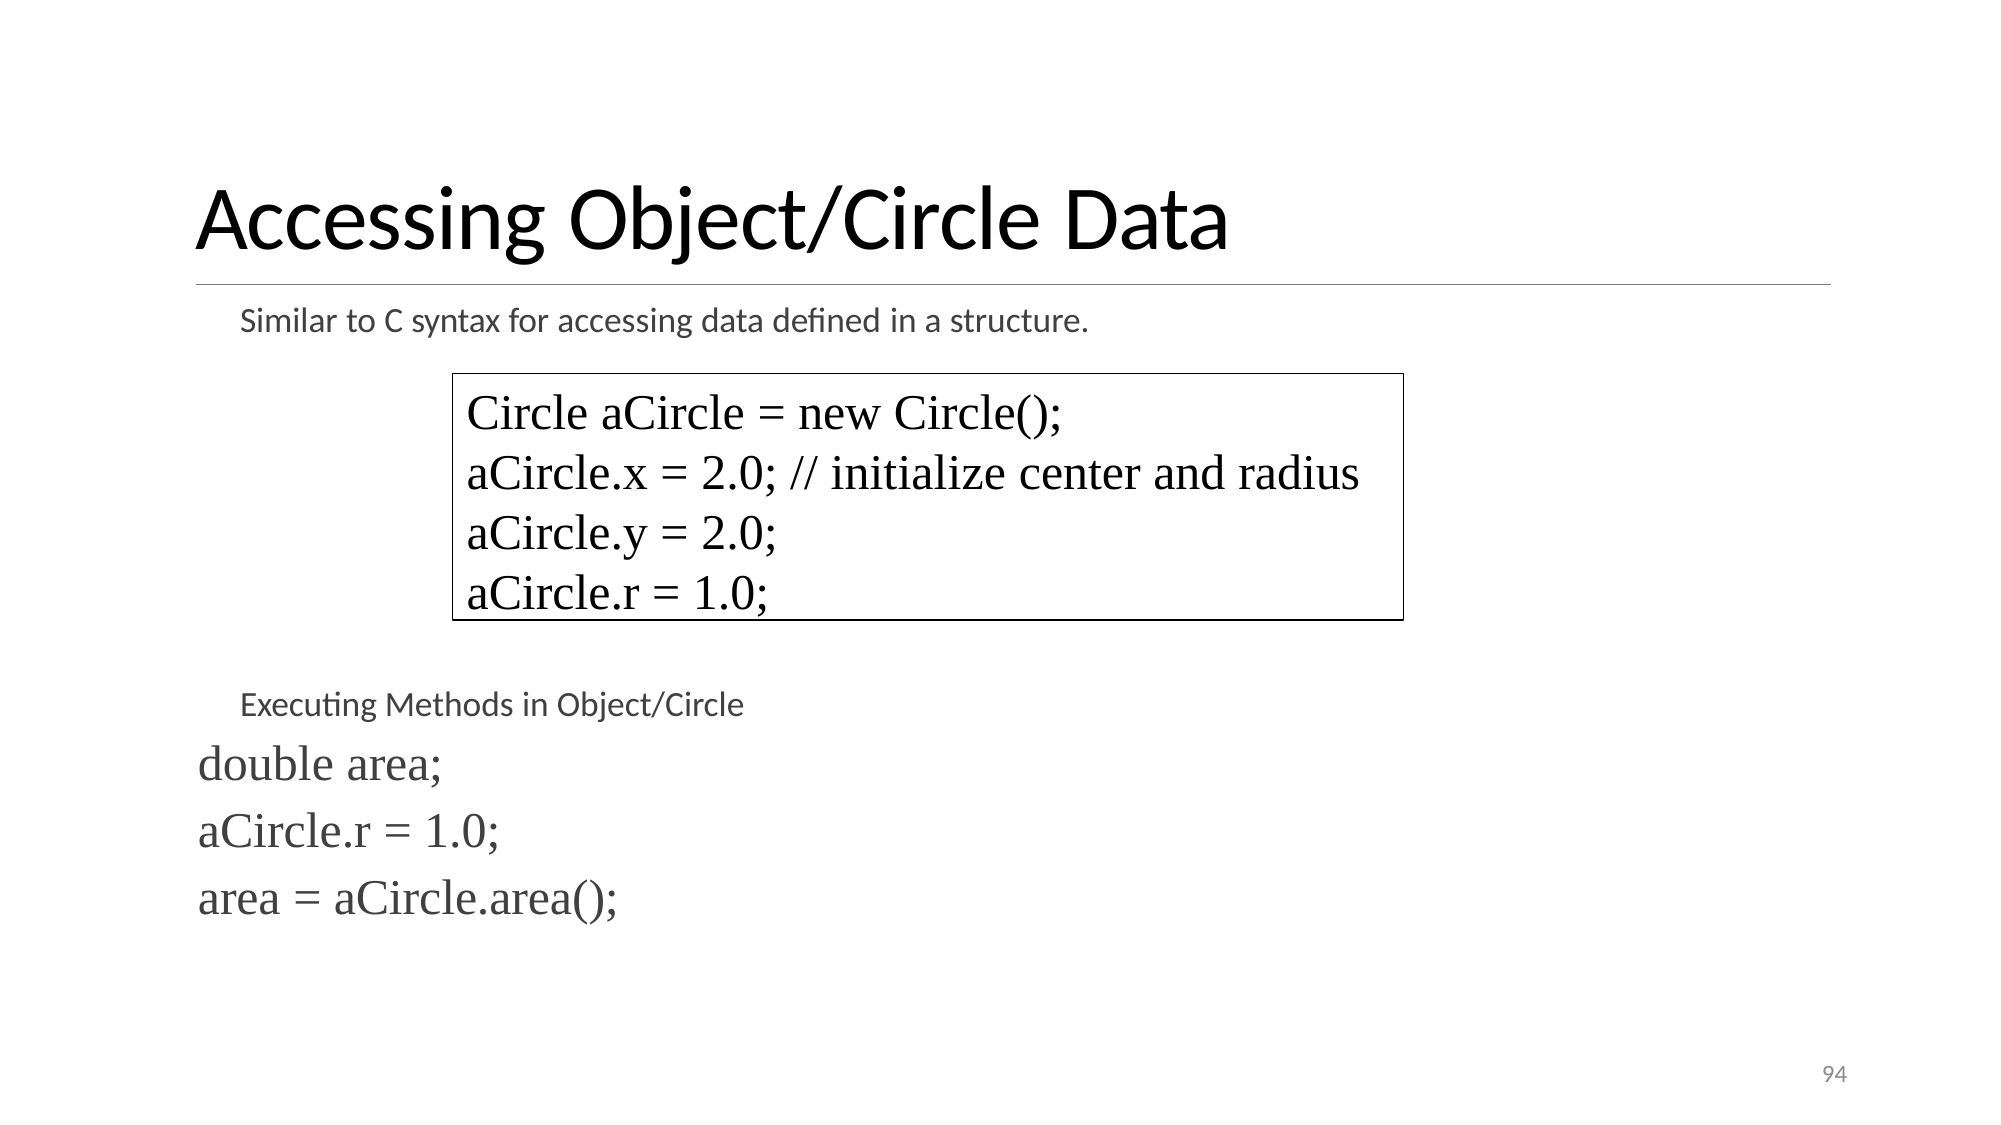

# Accessing Object/Circle Data

Similar to C syntax for accessing data defined in a structure.
Circle aCircle = new Circle();
aCircle.x = 2.0; // initialize center and radius
aCircle.y = 2.0;
aCircle.r = 1.0;
Executing Methods in Object/Circle
double area;
aCircle.r = 1.0;
area = aCircle.area();

94